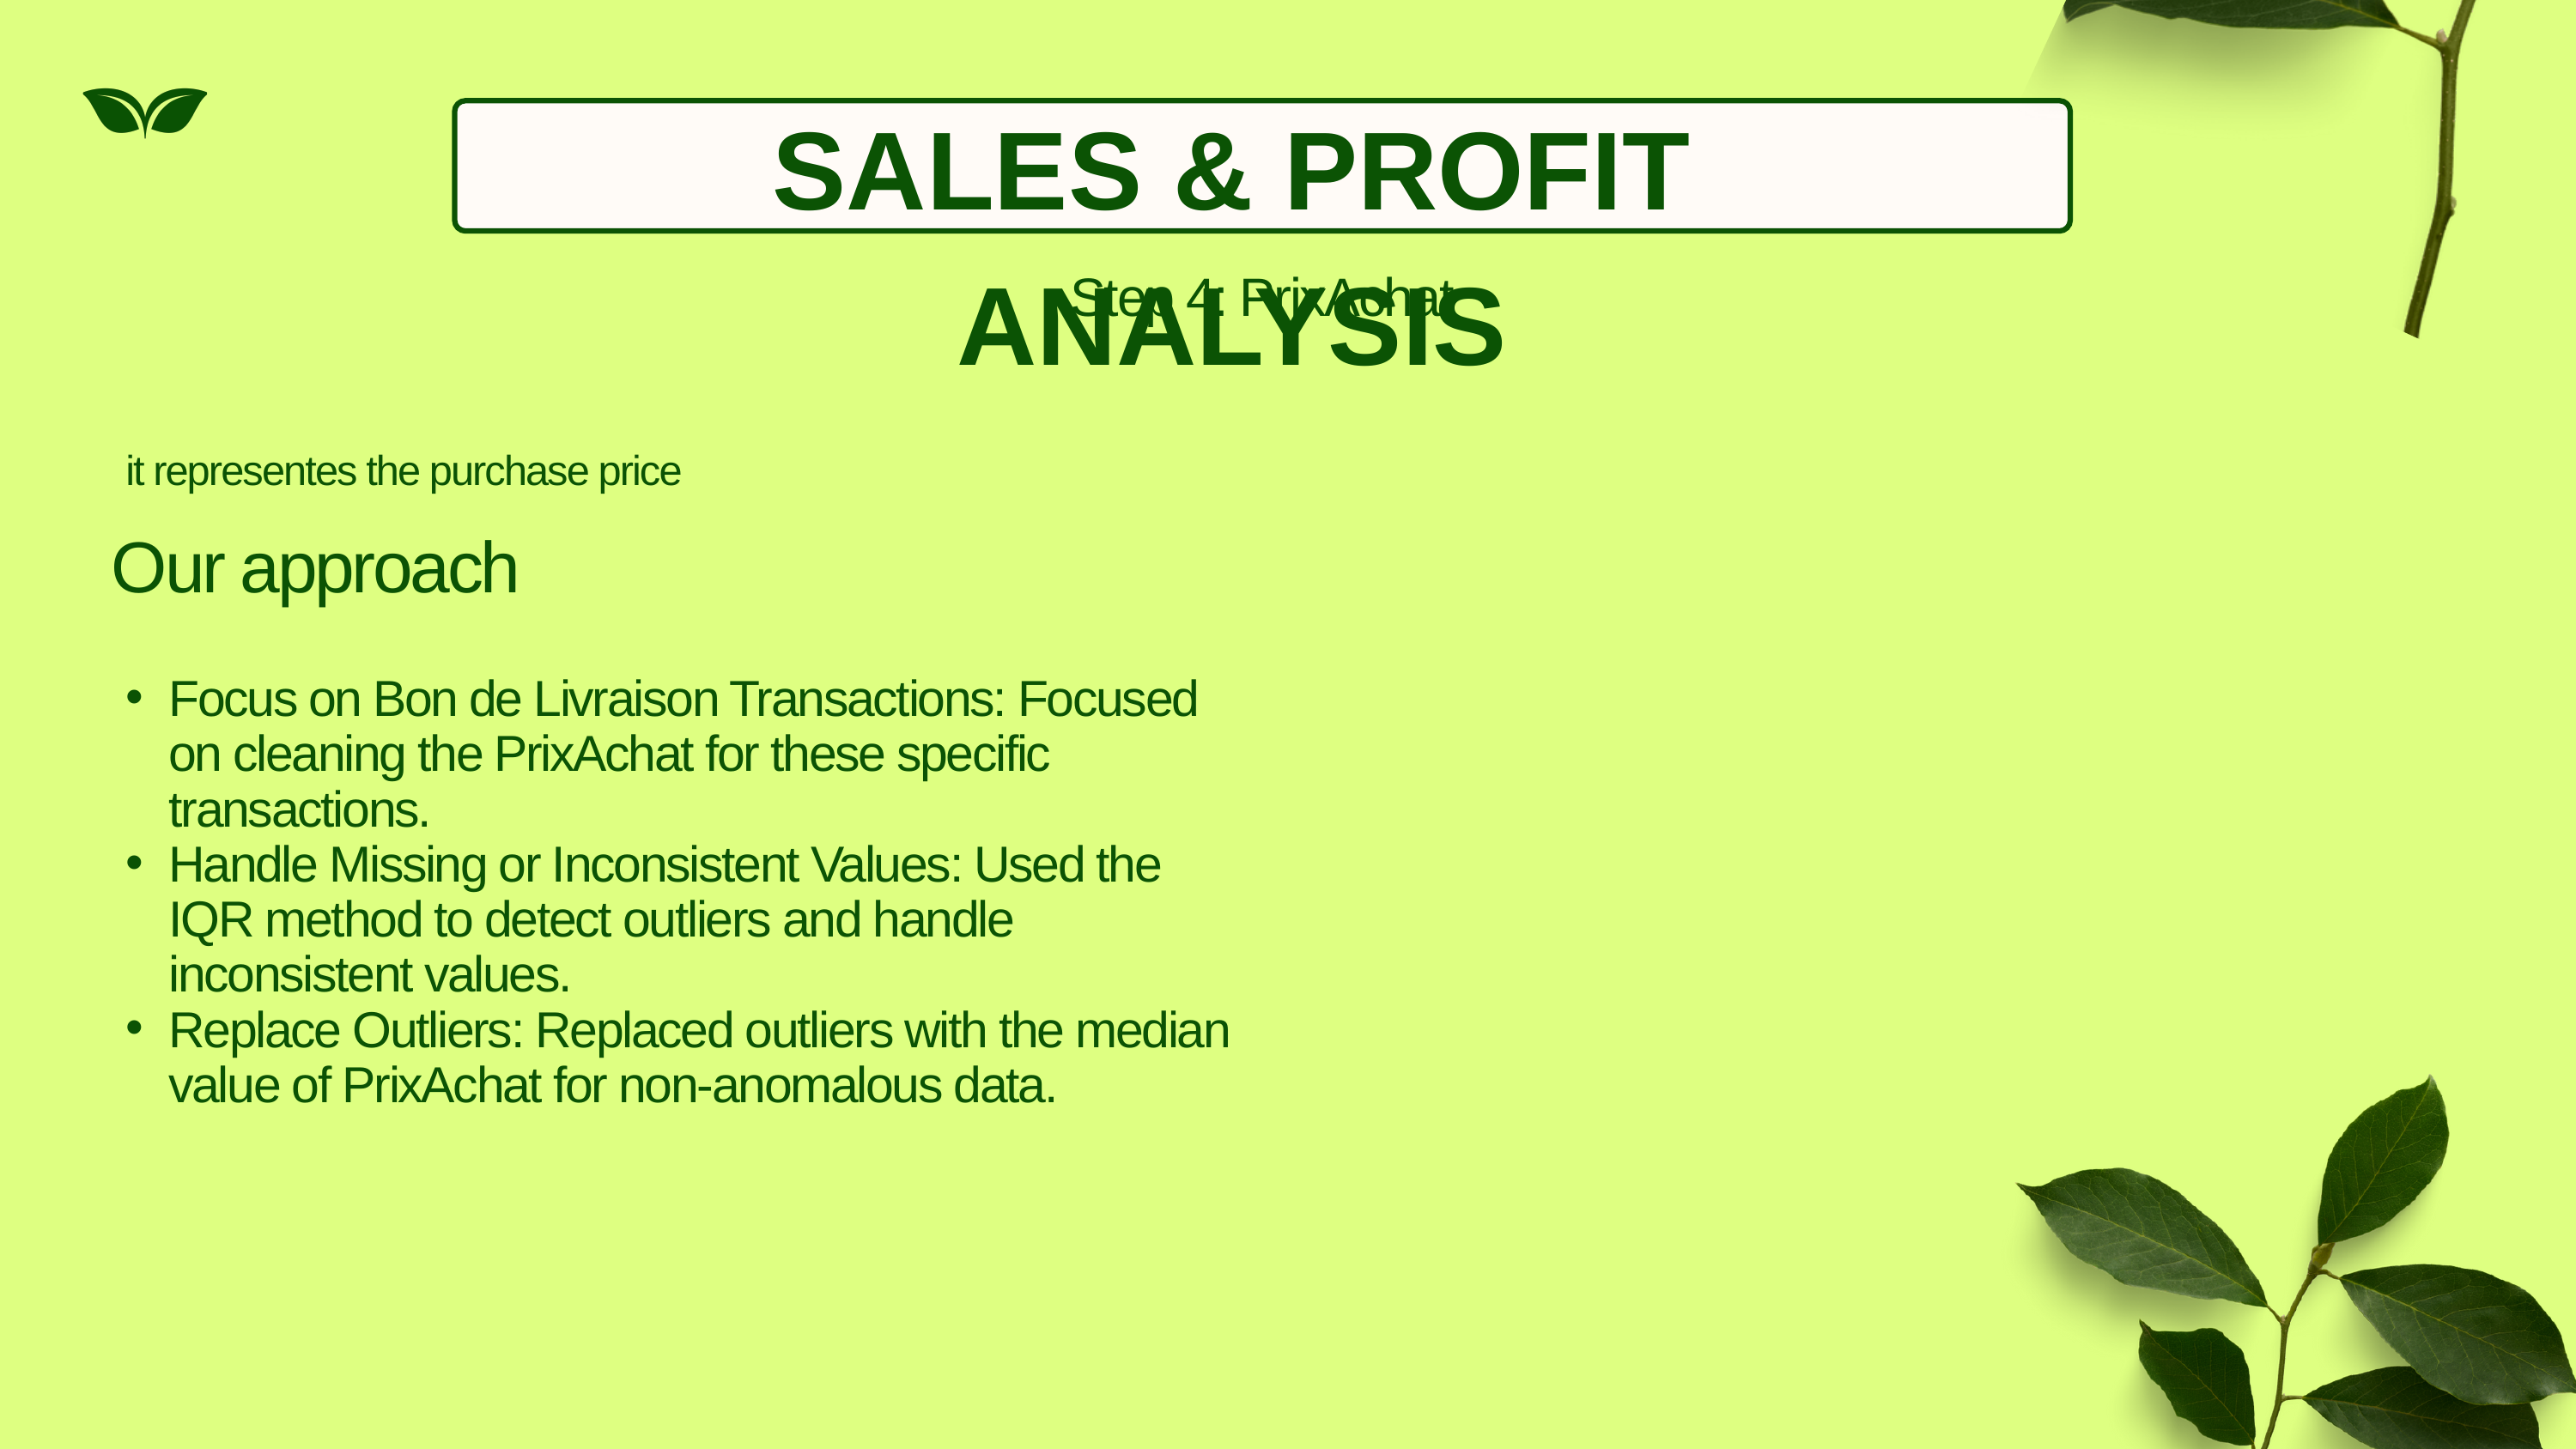

SALES & PROFIT ANALYSIS

Step 4: PrixAchat
it representes the purchase price
Our approach
Focus on Bon de Livraison Transactions: Focused on cleaning the PrixAchat for these specific transactions.
Handle Missing or Inconsistent Values: Used the IQR method to detect outliers and handle inconsistent values.
Replace Outliers: Replaced outliers with the median value of PrixAchat for non-anomalous data.